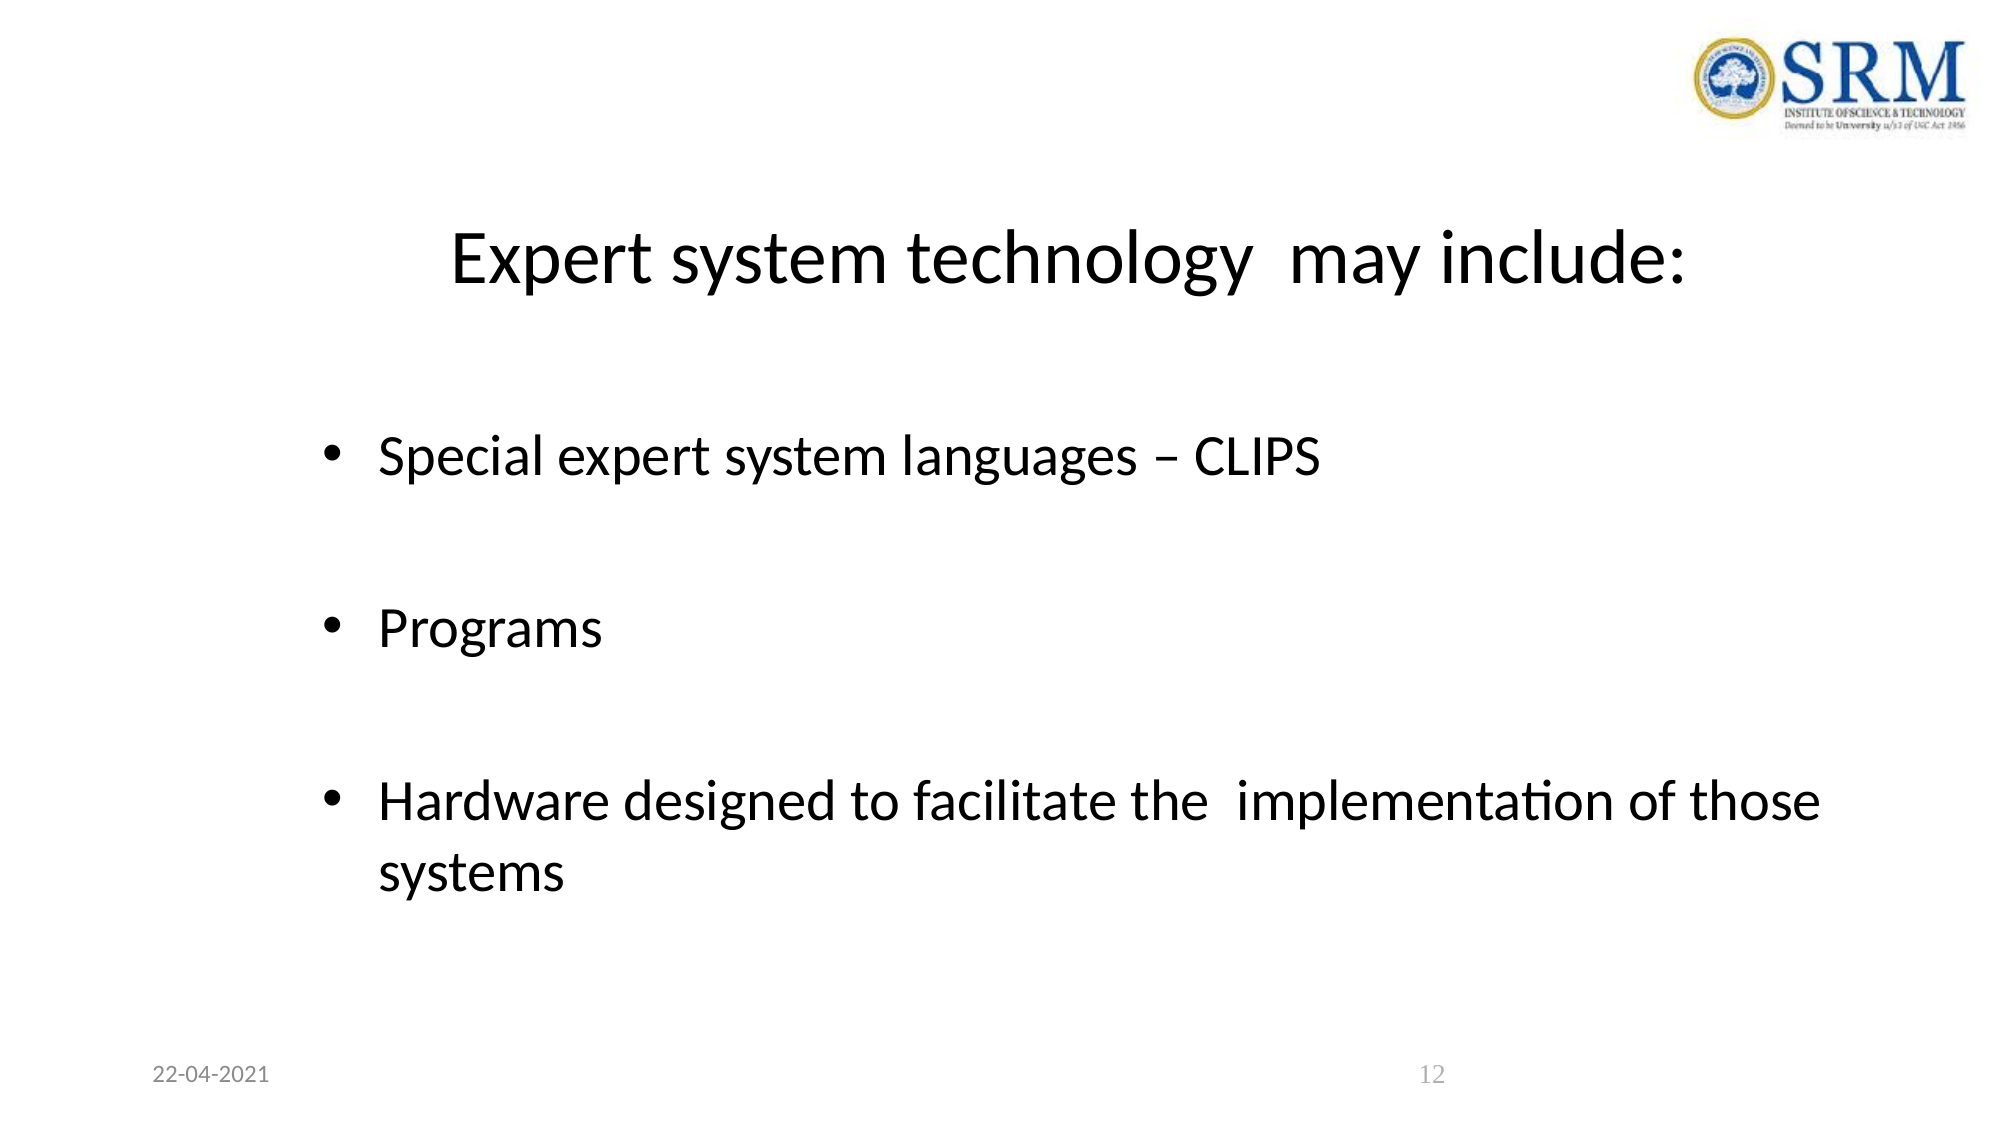

# Expert system technology  may include:
Special expert system languages – CLIPS

Programs

Hardware designed to facilitate the  implementation of those systems
22-04-2021
12